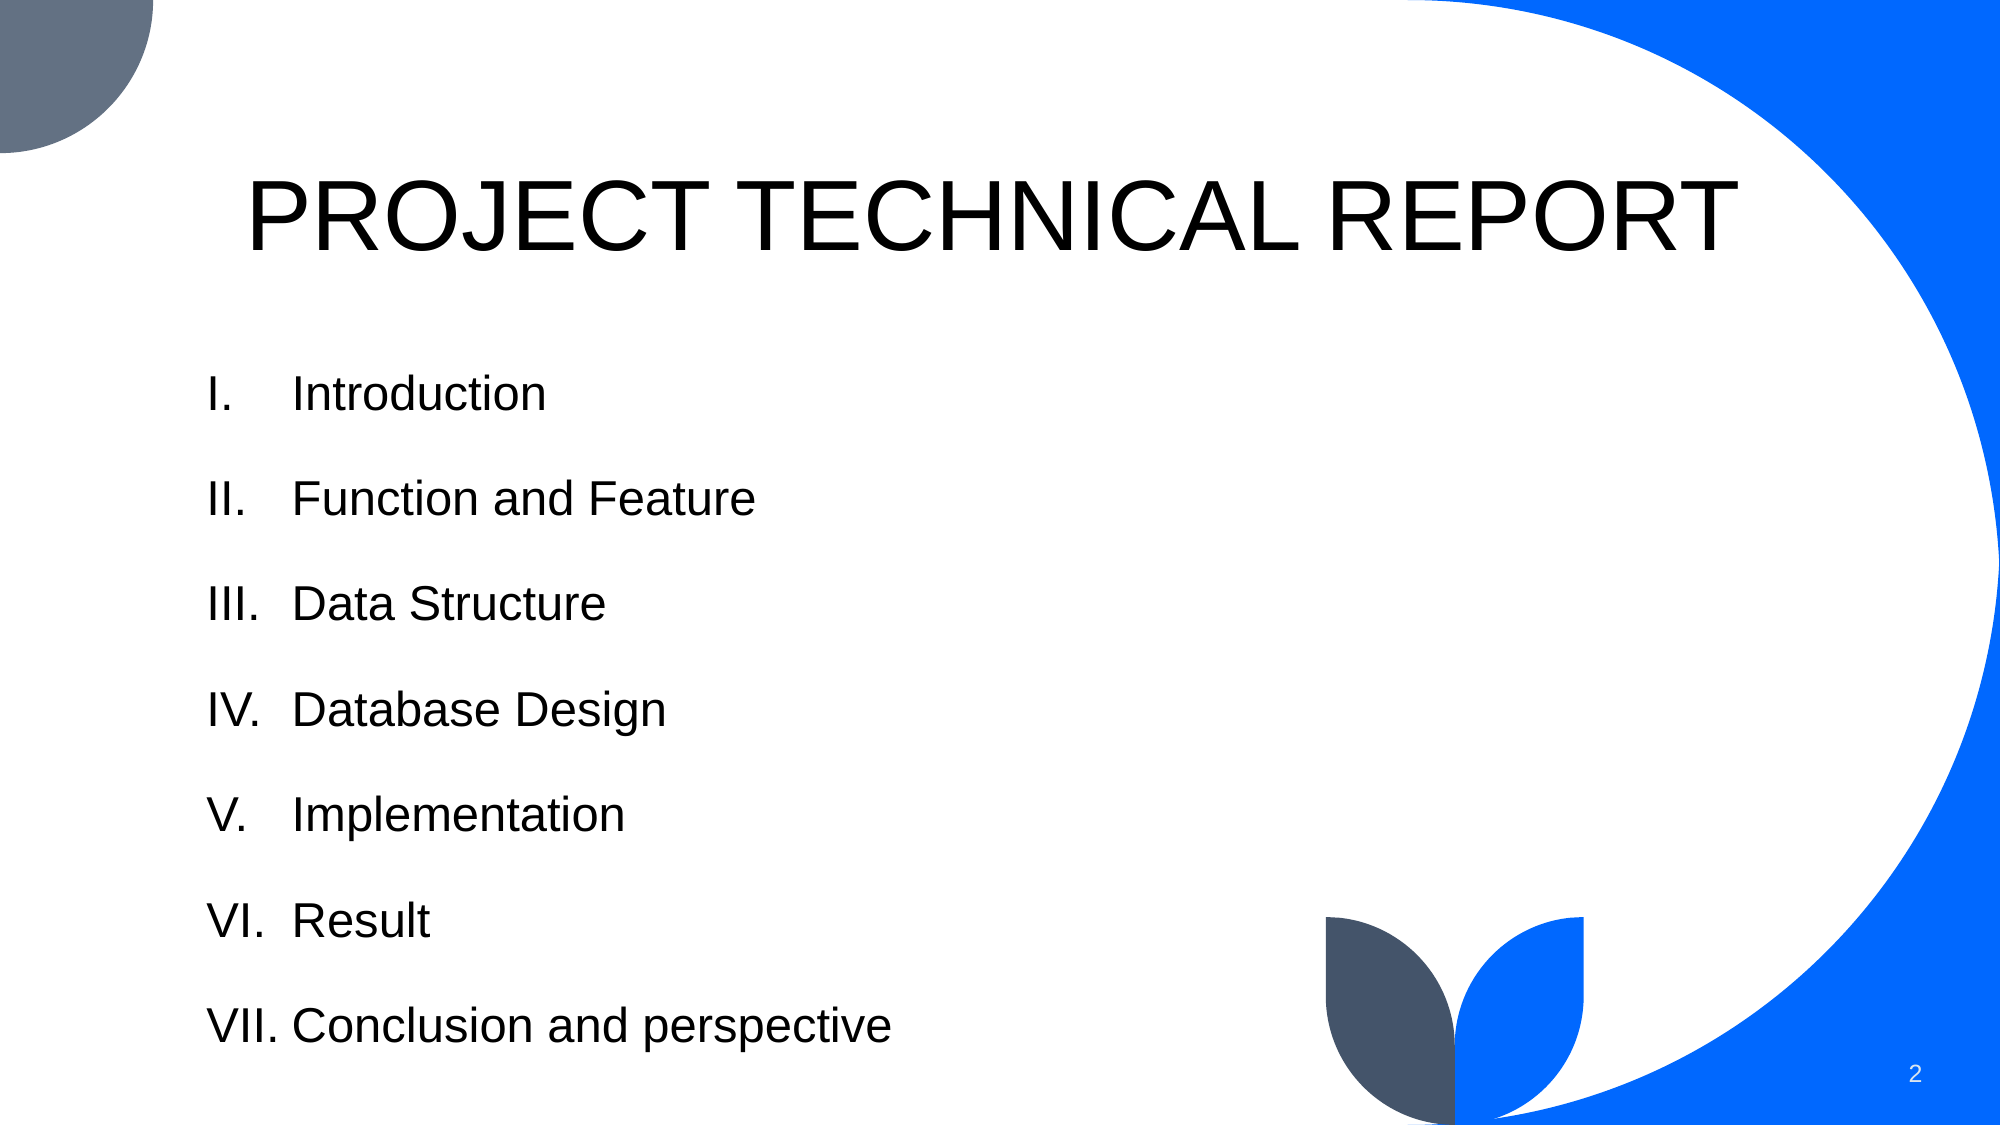

# PROJECT TECHNICAL REPORT
Introduction
Function and Feature
Data Structure
Database Design
Implementation
Result
Conclusion and perspective

2